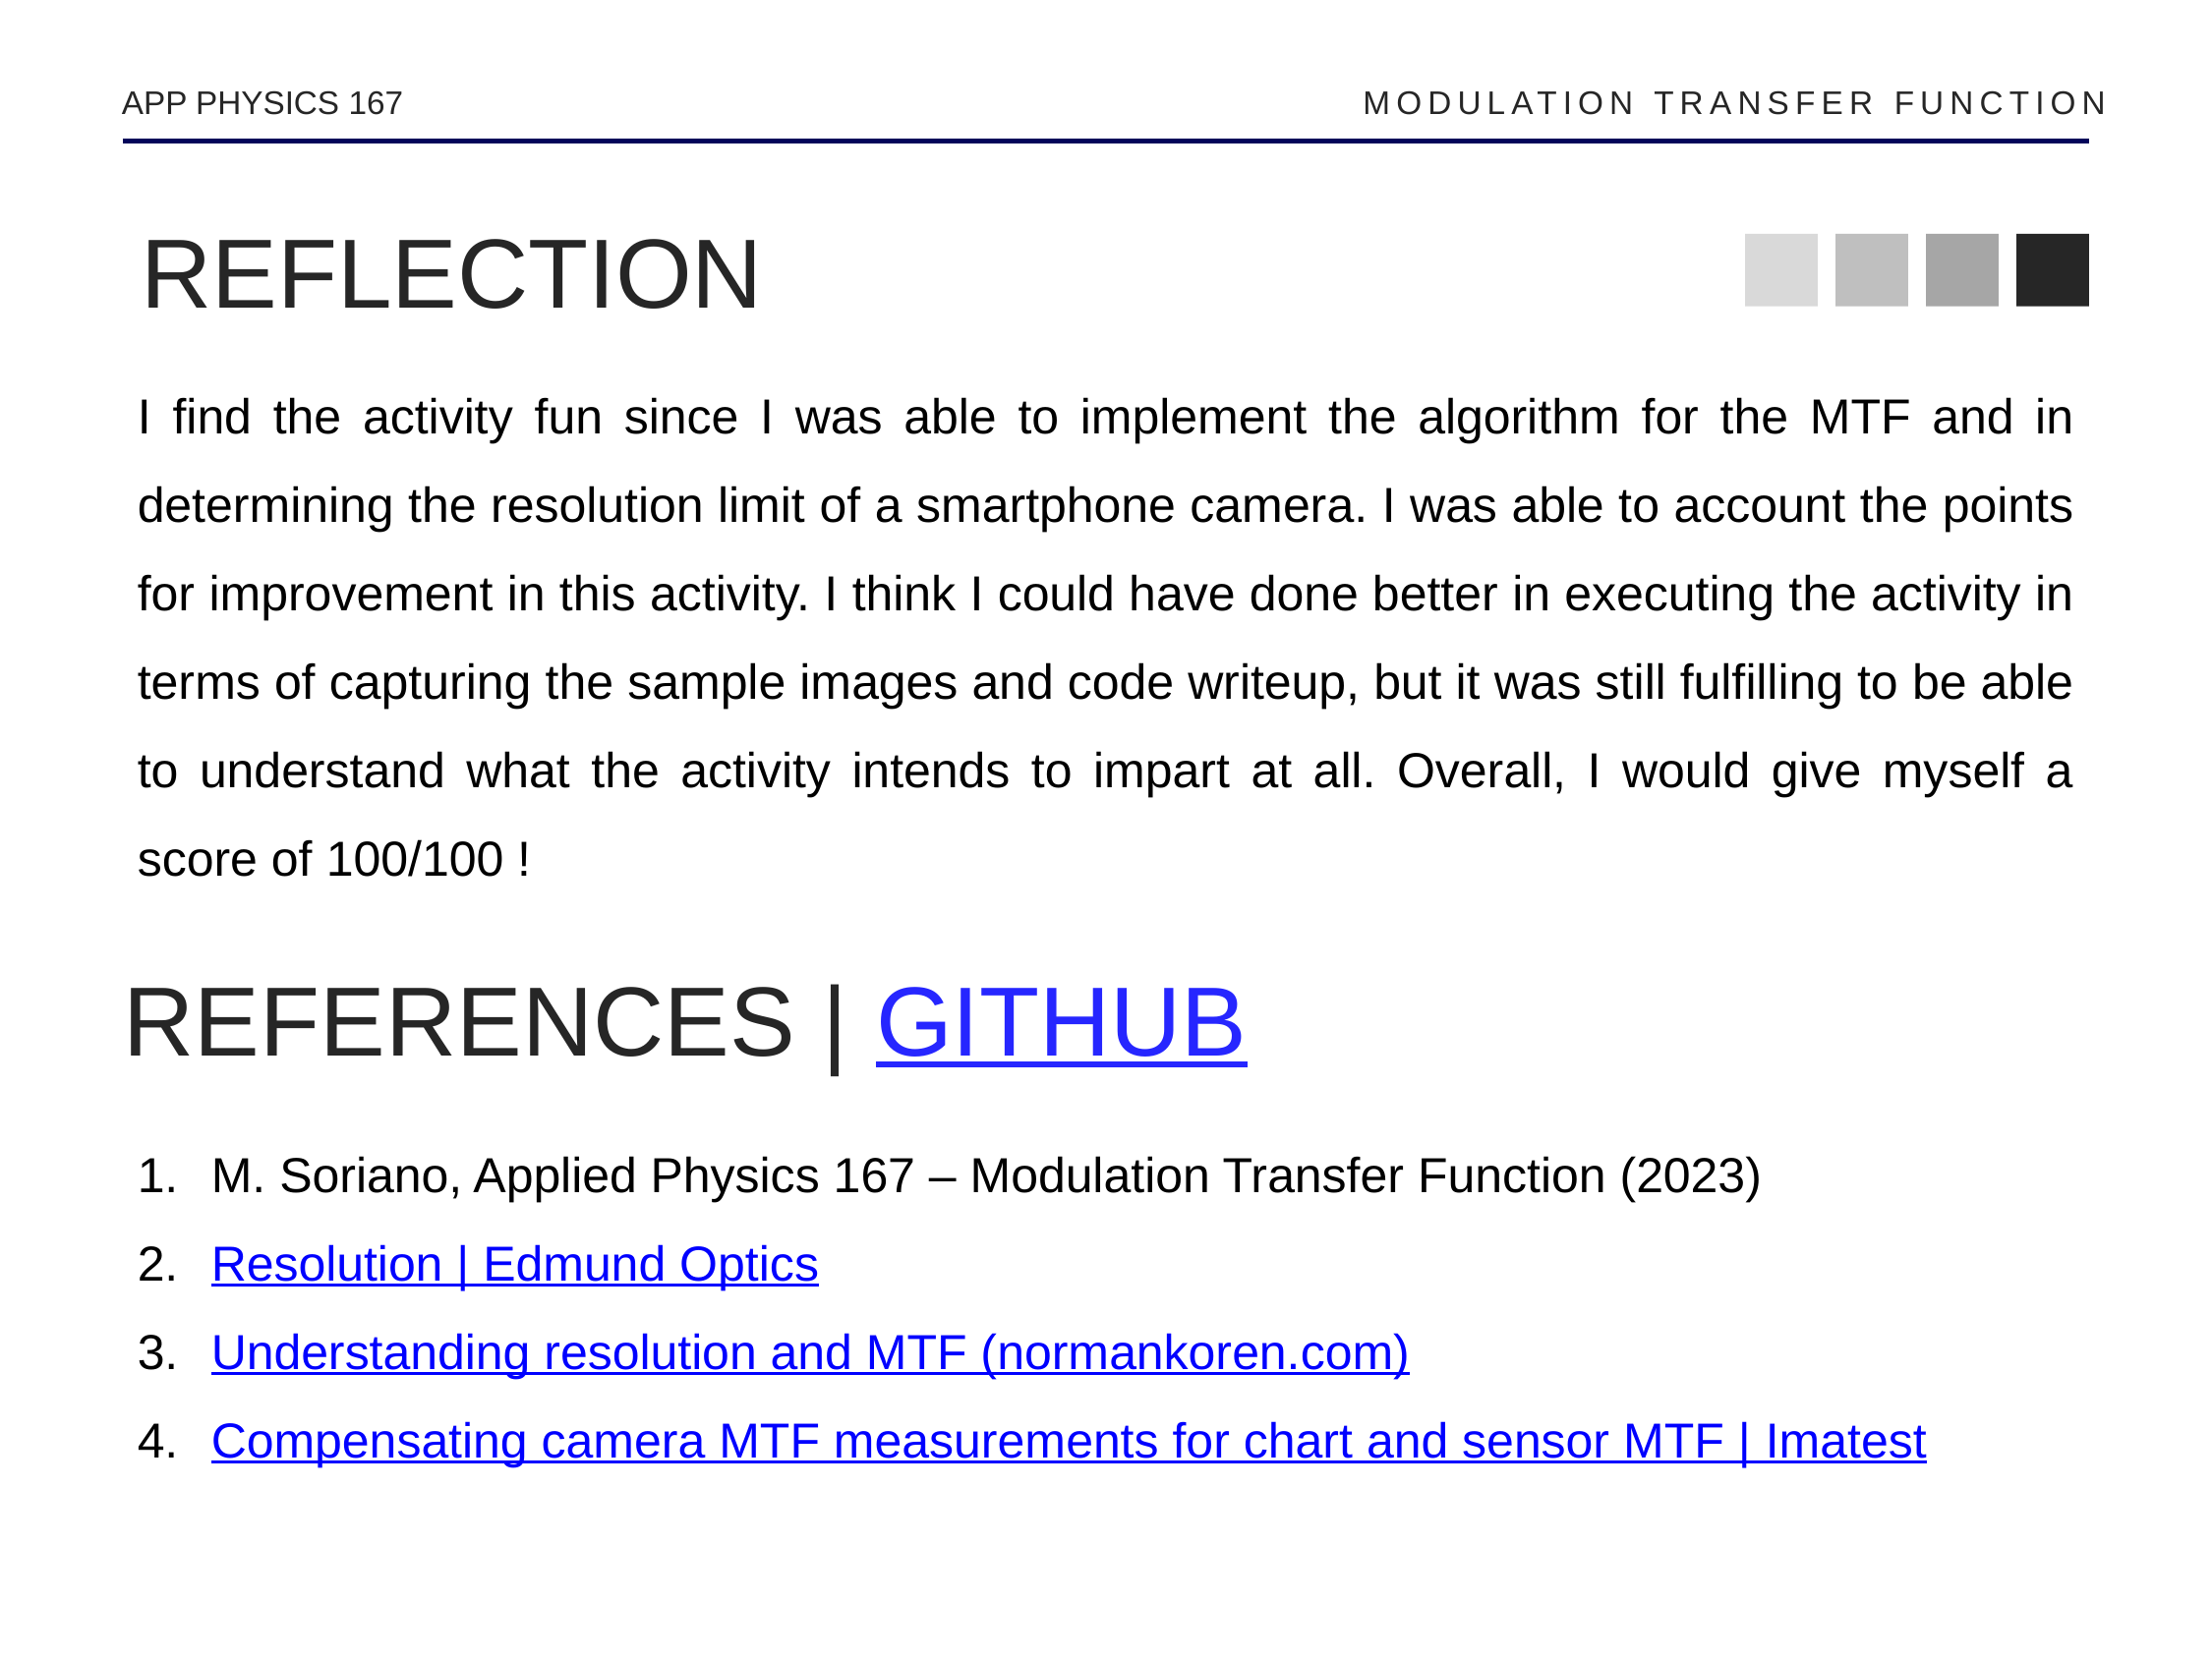

APP PHYSICS 167
MODULATION TRANSFER FUNCTION

REFLECTION
I find the activity fun since I was able to implement the algorithm for the MTF and in determining the resolution limit of a smartphone camera. I was able to account the points for improvement in this activity. I think I could have done better in executing the activity in terms of capturing the sample images and code writeup, but it was still fulfilling to be able to understand what the activity intends to impart at all. Overall, I would give myself a score of 100/100 !
REFERENCES | GITHUB
M. Soriano, Applied Physics 167 – Modulation Transfer Function (2023)
Resolution | Edmund Optics
Understanding resolution and MTF (normankoren.com)
Compensating camera MTF measurements for chart and sensor MTF | Imatest